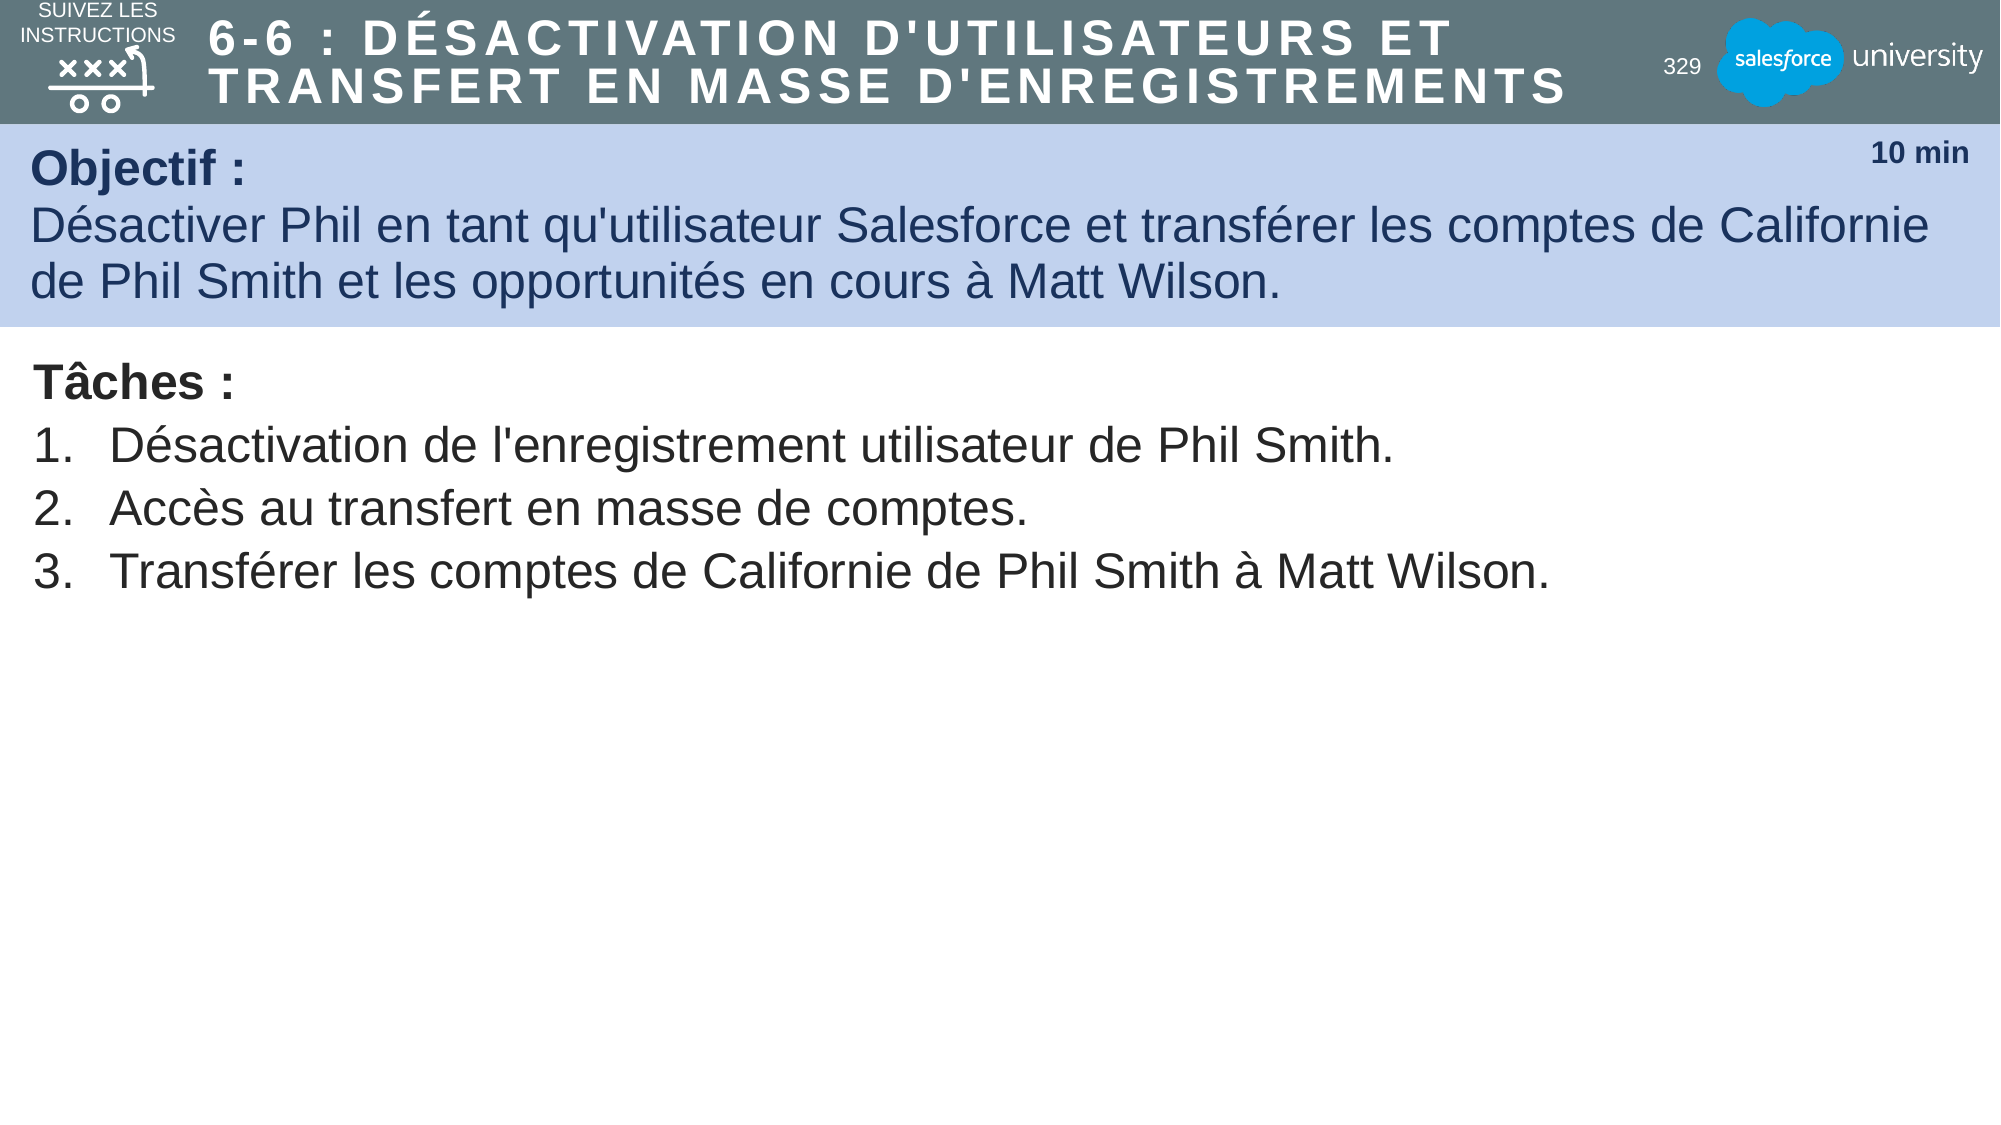

SUIVEZ LES INSTRUCTIONS
# 6-6 : Désactivation d'utilisateurs et transfert en masse d'enregistrements
329
Objectif :
Désactiver Phil en tant qu'utilisateur Salesforce et transférer les comptes de Californie de Phil Smith et les opportunités en cours à Matt Wilson.
10 min
Tâches :
Désactivation de l'enregistrement utilisateur de Phil Smith.
Accès au transfert en masse de comptes.
Transférer les comptes de Californie de Phil Smith à Matt Wilson.